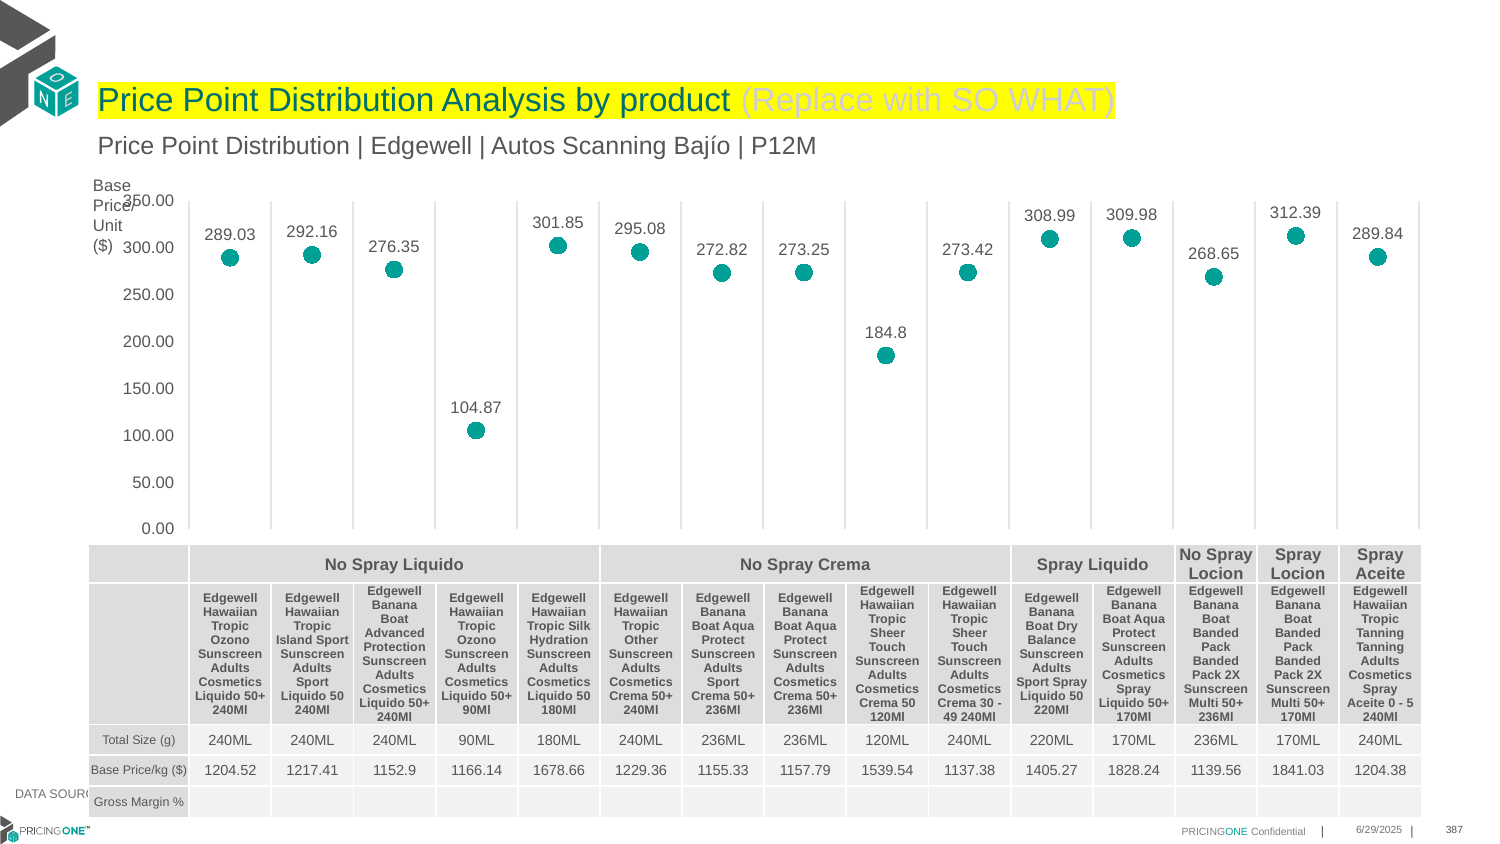

# Price Point Distribution Analysis by product (Replace with SO WHAT)
Price Point Distribution | Edgewell | Autos Scanning Bajío | P12M
Base Price/Unit ($)

### Chart

| Category | Base Price/Unit |
|---|---|
| Edgewell Hawaiian Tropic Ozono Sunscreen Adults Cosmetics Liquido 50+ 240Ml | 289.03 |
| Edgewell Hawaiian Tropic Island Sport Sunscreen Adults Sport Liquido 50 240Ml | 292.16 |
| Edgewell Banana Boat Advanced Protection Sunscreen Adults Cosmetics Liquido 50+ 240Ml | 276.35 |
| Edgewell Hawaiian Tropic Ozono Sunscreen Adults Cosmetics Liquido 50+ 90Ml | 104.87 |
| Edgewell Hawaiian Tropic Silk Hydration Sunscreen Adults Cosmetics Liquido 50 180Ml | 301.85 |
| Edgewell Hawaiian Tropic Other Sunscreen Adults Cosmetics Crema 50+ 240Ml | 295.08 |
| Edgewell Banana Boat Aqua Protect Sunscreen Adults Sport Crema 50+ 236Ml | 272.82 |
| Edgewell Banana Boat Aqua Protect Sunscreen Adults Cosmetics Crema 50+ 236Ml | 273.25 |
| Edgewell Hawaiian Tropic Sheer Touch Sunscreen Adults Cosmetics Crema 50 120Ml | 184.8 |
| Edgewell Hawaiian Tropic Sheer Touch Sunscreen Adults Cosmetics Crema 30 - 49 240Ml | 273.42 |
| Edgewell Banana Boat Dry Balance Sunscreen Adults Sport Spray Liquido 50 220Ml | 308.99 |
| Edgewell Banana Boat Aqua Protect Sunscreen Adults Cosmetics Spray Liquido 50+ 170Ml | 309.98 |
| Edgewell Banana Boat Banded Pack Banded Pack 2X Sunscreen Multi 50+ 236Ml | 268.65 |
| Edgewell Banana Boat Banded Pack Banded Pack 2X Sunscreen Multi 50+ 170Ml | 312.39 |
| Edgewell Hawaiian Tropic Tanning Tanning Adults Cosmetics Spray Aceite 0 - 5 240Ml | 289.84 |
|  | No Spray Liquido | No Spray Liquido | No Spray Liquido | No Spray Liquido | No Spray Liquido | No Spray Crema | No Spray Crema | No Spray Crema | No Spray Crema | No Spray Crema | Spray Liquido | Spray Liquido | No Spray Locion | Spray Locion | Spray Aceite |
| --- | --- | --- | --- | --- | --- | --- | --- | --- | --- | --- | --- | --- | --- | --- | --- |
|  | Edgewell Hawaiian Tropic Ozono Sunscreen Adults Cosmetics Liquido 50+ 240Ml | Edgewell Hawaiian Tropic Island Sport Sunscreen Adults Sport Liquido 50 240Ml | Edgewell Banana Boat Advanced Protection Sunscreen Adults Cosmetics Liquido 50+ 240Ml | Edgewell Hawaiian Tropic Ozono Sunscreen Adults Cosmetics Liquido 50+ 90Ml | Edgewell Hawaiian Tropic Silk Hydration Sunscreen Adults Cosmetics Liquido 50 180Ml | Edgewell Hawaiian Tropic Other Sunscreen Adults Cosmetics Crema 50+ 240Ml | Edgewell Banana Boat Aqua Protect Sunscreen Adults Sport Crema 50+ 236Ml | Edgewell Banana Boat Aqua Protect Sunscreen Adults Cosmetics Crema 50+ 236Ml | Edgewell Hawaiian Tropic Sheer Touch Sunscreen Adults Cosmetics Crema 50 120Ml | Edgewell Hawaiian Tropic Sheer Touch Sunscreen Adults Cosmetics Crema 30 - 49 240Ml | Edgewell Banana Boat Dry Balance Sunscreen Adults Sport Spray Liquido 50 220Ml | Edgewell Banana Boat Aqua Protect Sunscreen Adults Cosmetics Spray Liquido 50+ 170Ml | Edgewell Banana Boat Banded Pack Banded Pack 2X Sunscreen Multi 50+ 236Ml | Edgewell Banana Boat Banded Pack Banded Pack 2X Sunscreen Multi 50+ 170Ml | Edgewell Hawaiian Tropic Tanning Tanning Adults Cosmetics Spray Aceite 0 - 5 240Ml |
| Total Size (g) | 240ML | 240ML | 240ML | 90ML | 180ML | 240ML | 236ML | 236ML | 120ML | 240ML | 220ML | 170ML | 236ML | 170ML | 240ML |
| Base Price/kg ($) | 1204.52 | 1217.41 | 1152.9 | 1166.14 | 1678.66 | 1229.36 | 1155.33 | 1157.79 | 1539.54 | 1137.38 | 1405.27 | 1828.24 | 1139.56 | 1841.03 | 1204.38 |
| Gross Margin % |  |  |  |  |  |  |  |  |  |  |  |  |  |  |  |
DATA SOURCE: Trade Panel/Retailer Data | April  2025
6/29/2025
387